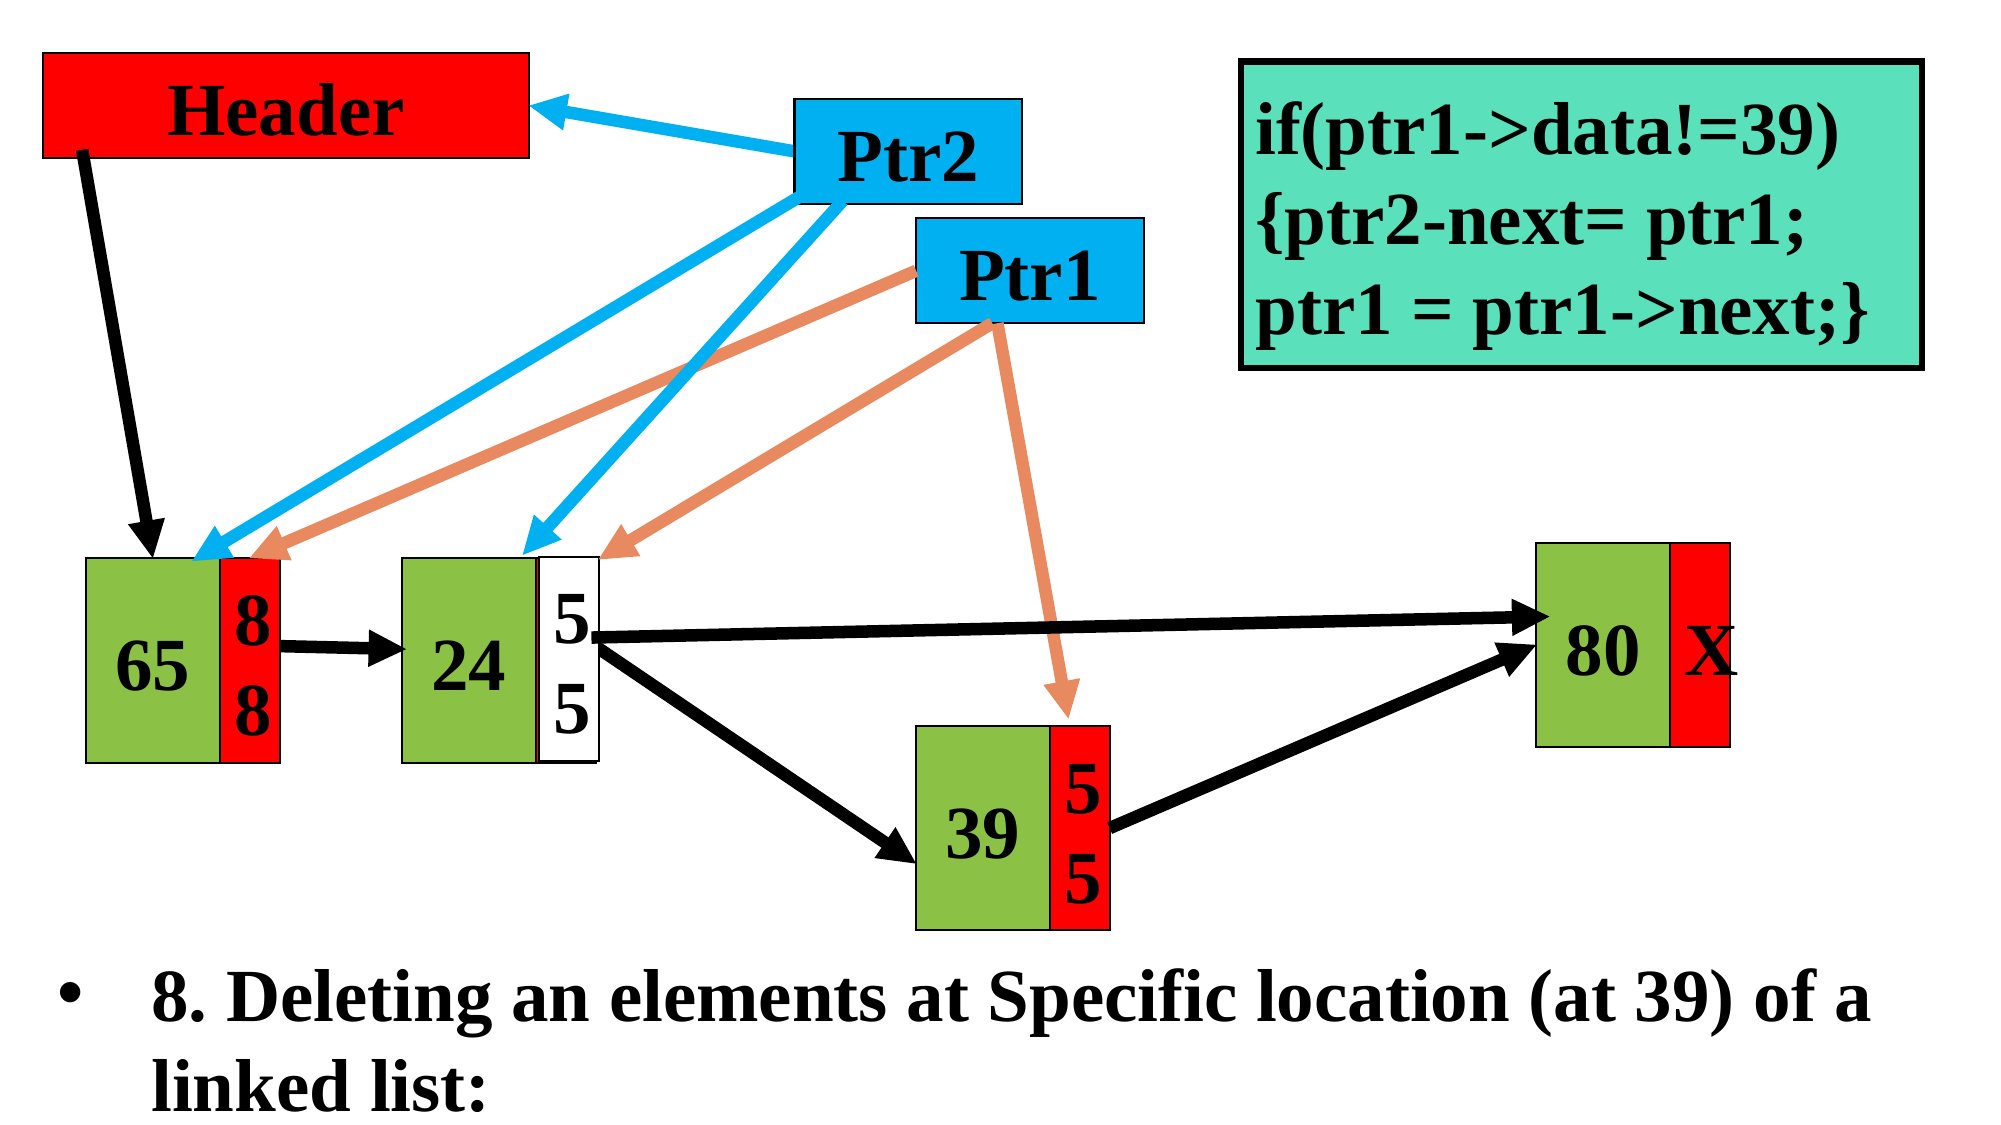

Header
if(ptr1->data!=39)
{ptr2-next= ptr1;
ptr1 = ptr1->next;}
Ptr2
Ptr1
80
X
55
65
88
24
77
39
55
8. Deleting an elements at Specific location (at 39) of a linked list: